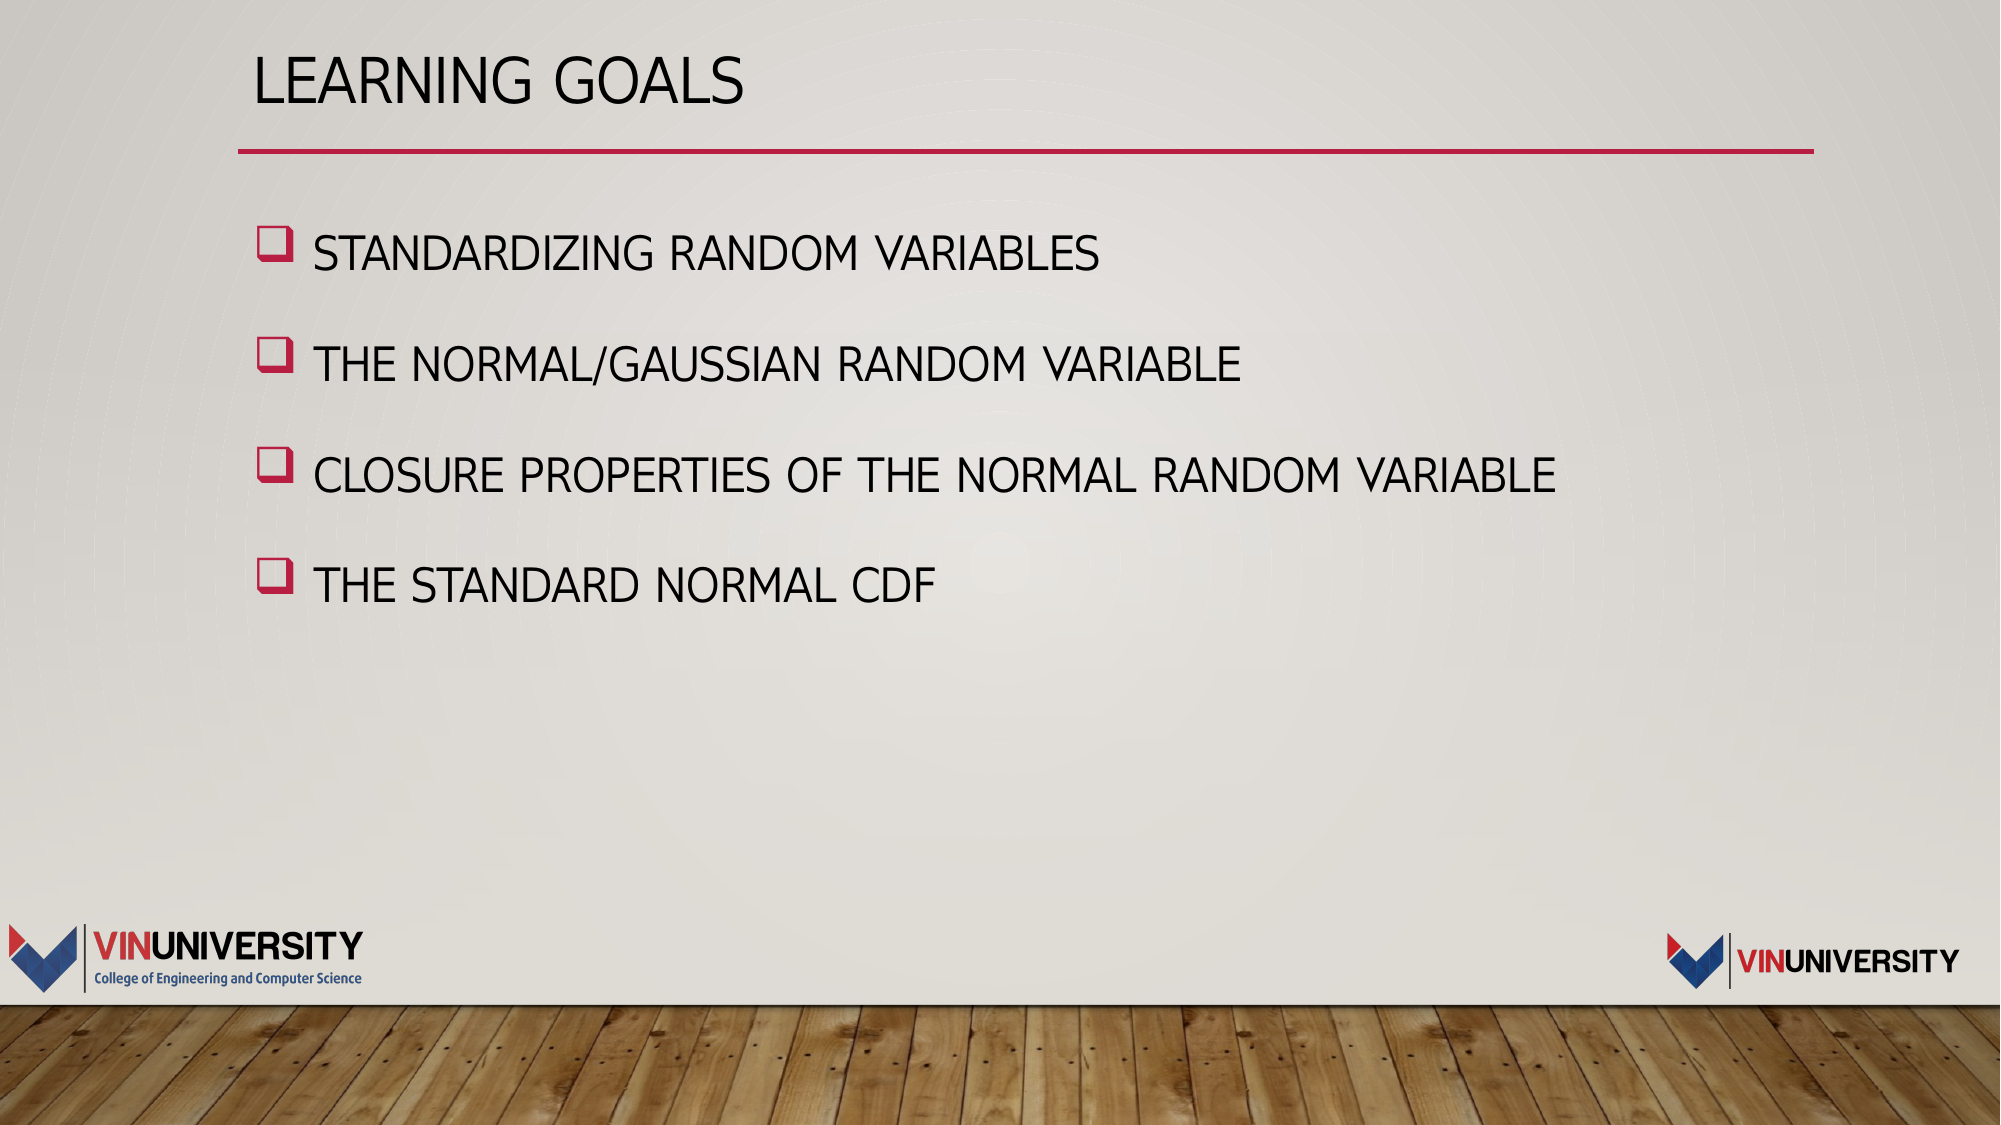

# Learning GOALS
 STANDARDIZING RANDOM VARIABLES
 THE NORMAL/GAUSSIAN RANDOM VARIABLE
 CLOSURE PROPERTIES OF THE NORMAL RANDOM VARIABLE
 THE STANDARD NORMAL CDF